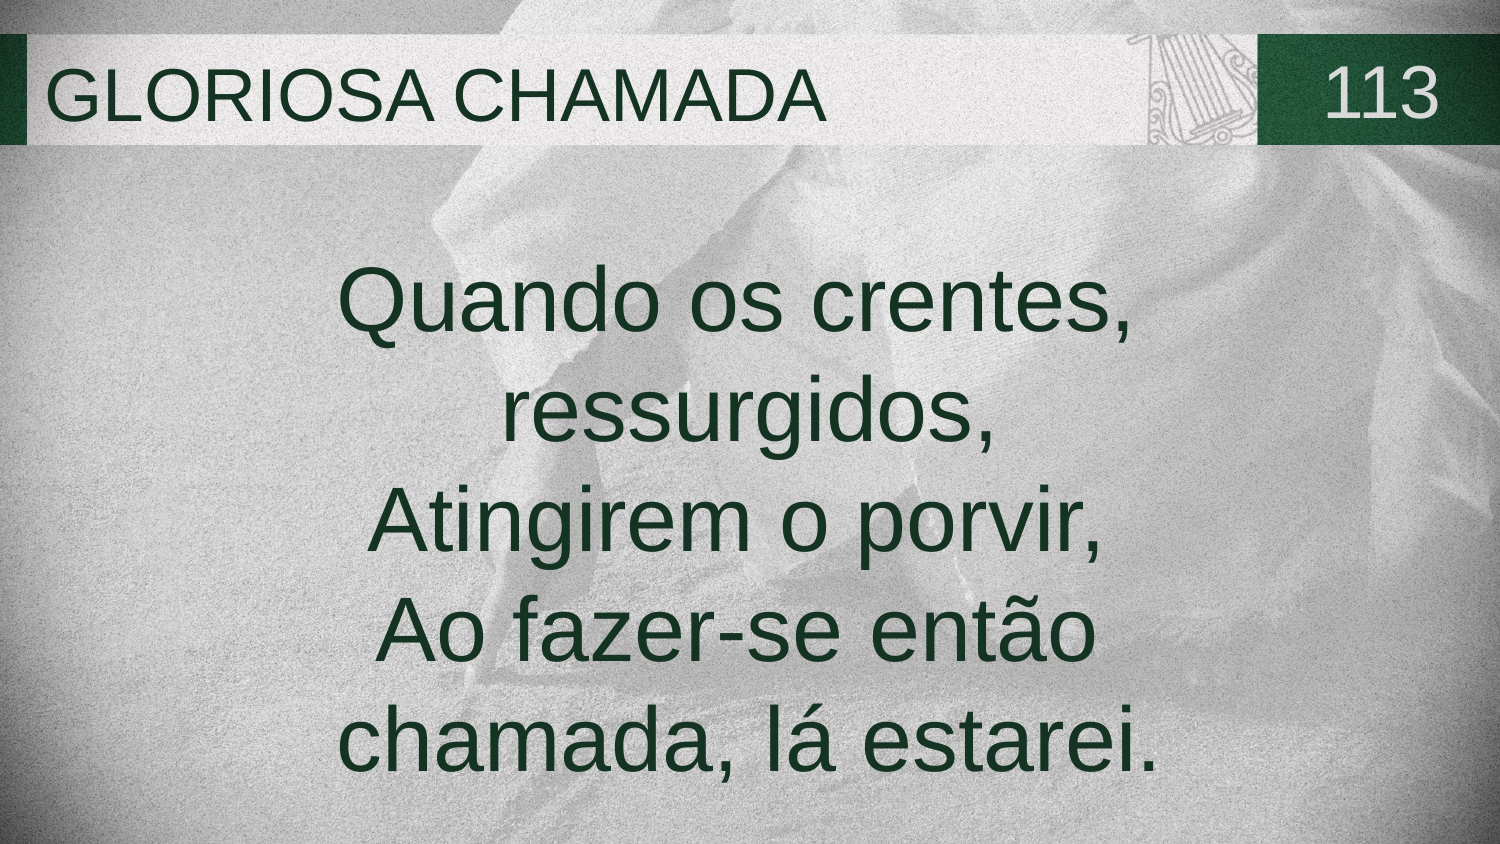

# GLORIOSA CHAMADA
113
Quando os crentes,
ressurgidos,
Atingirem o porvir,
Ao fazer-se então
chamada, lá estarei.